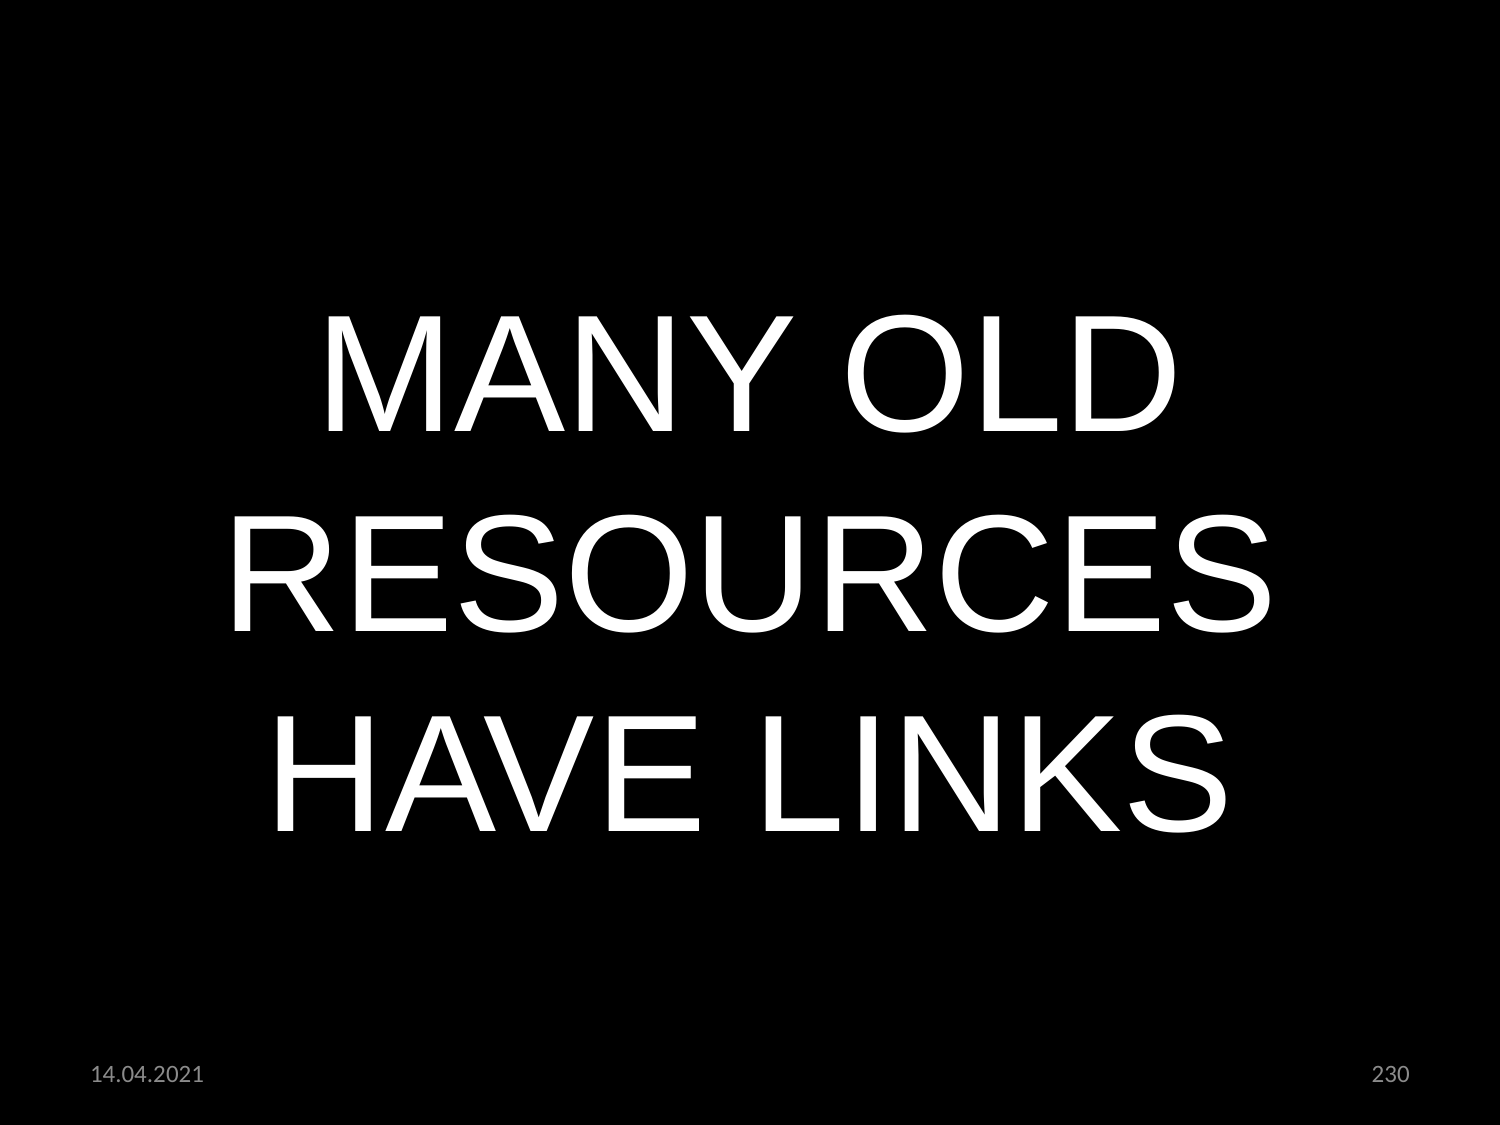

MANY OLD RESOURCES HAVE LINKS
14.04.2021
230